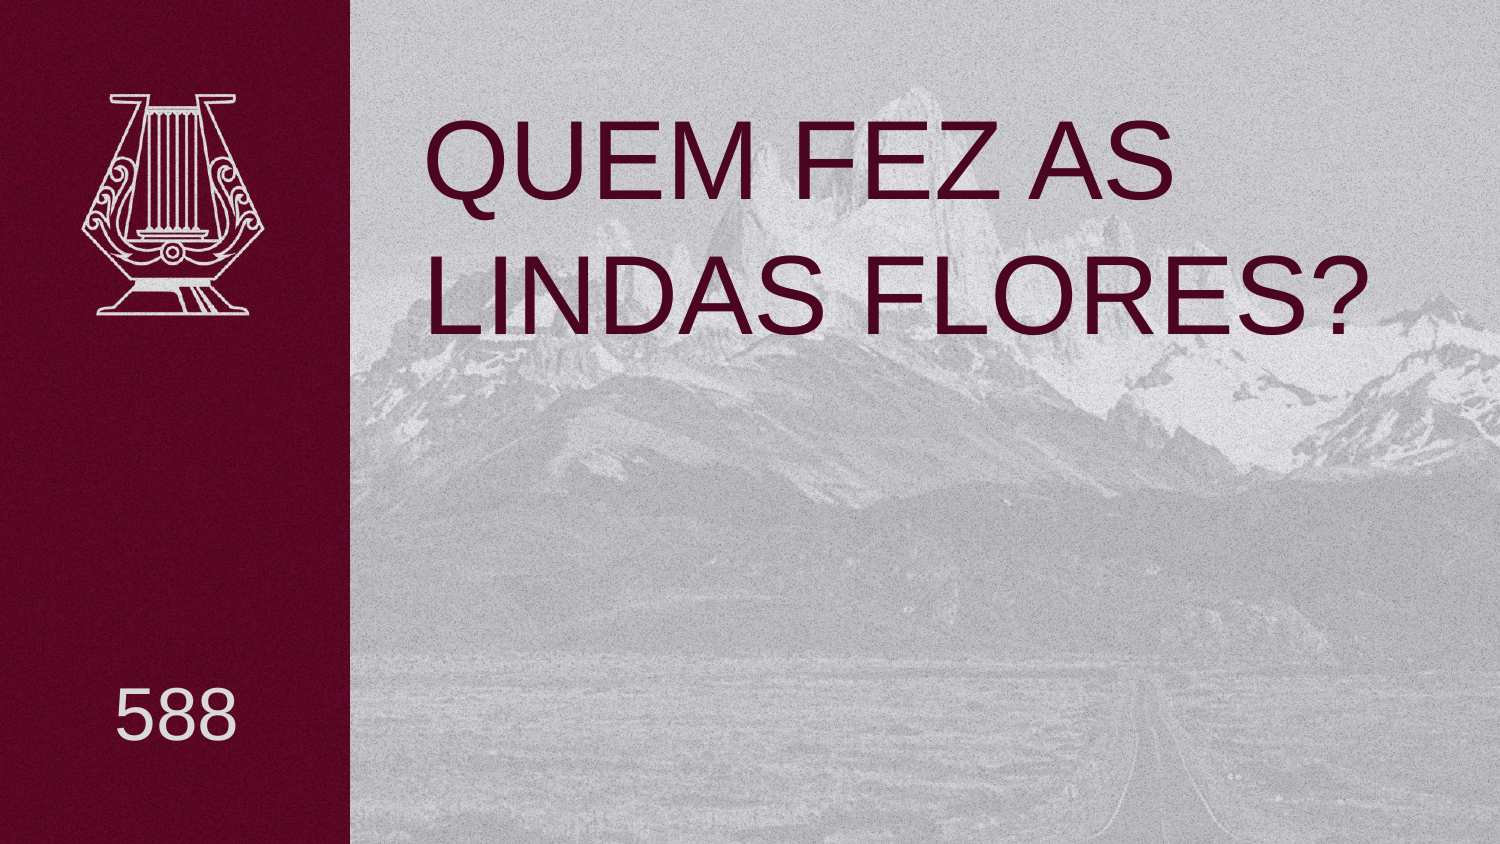

# QUEM FEZ AS LINDAS FLORES?
588